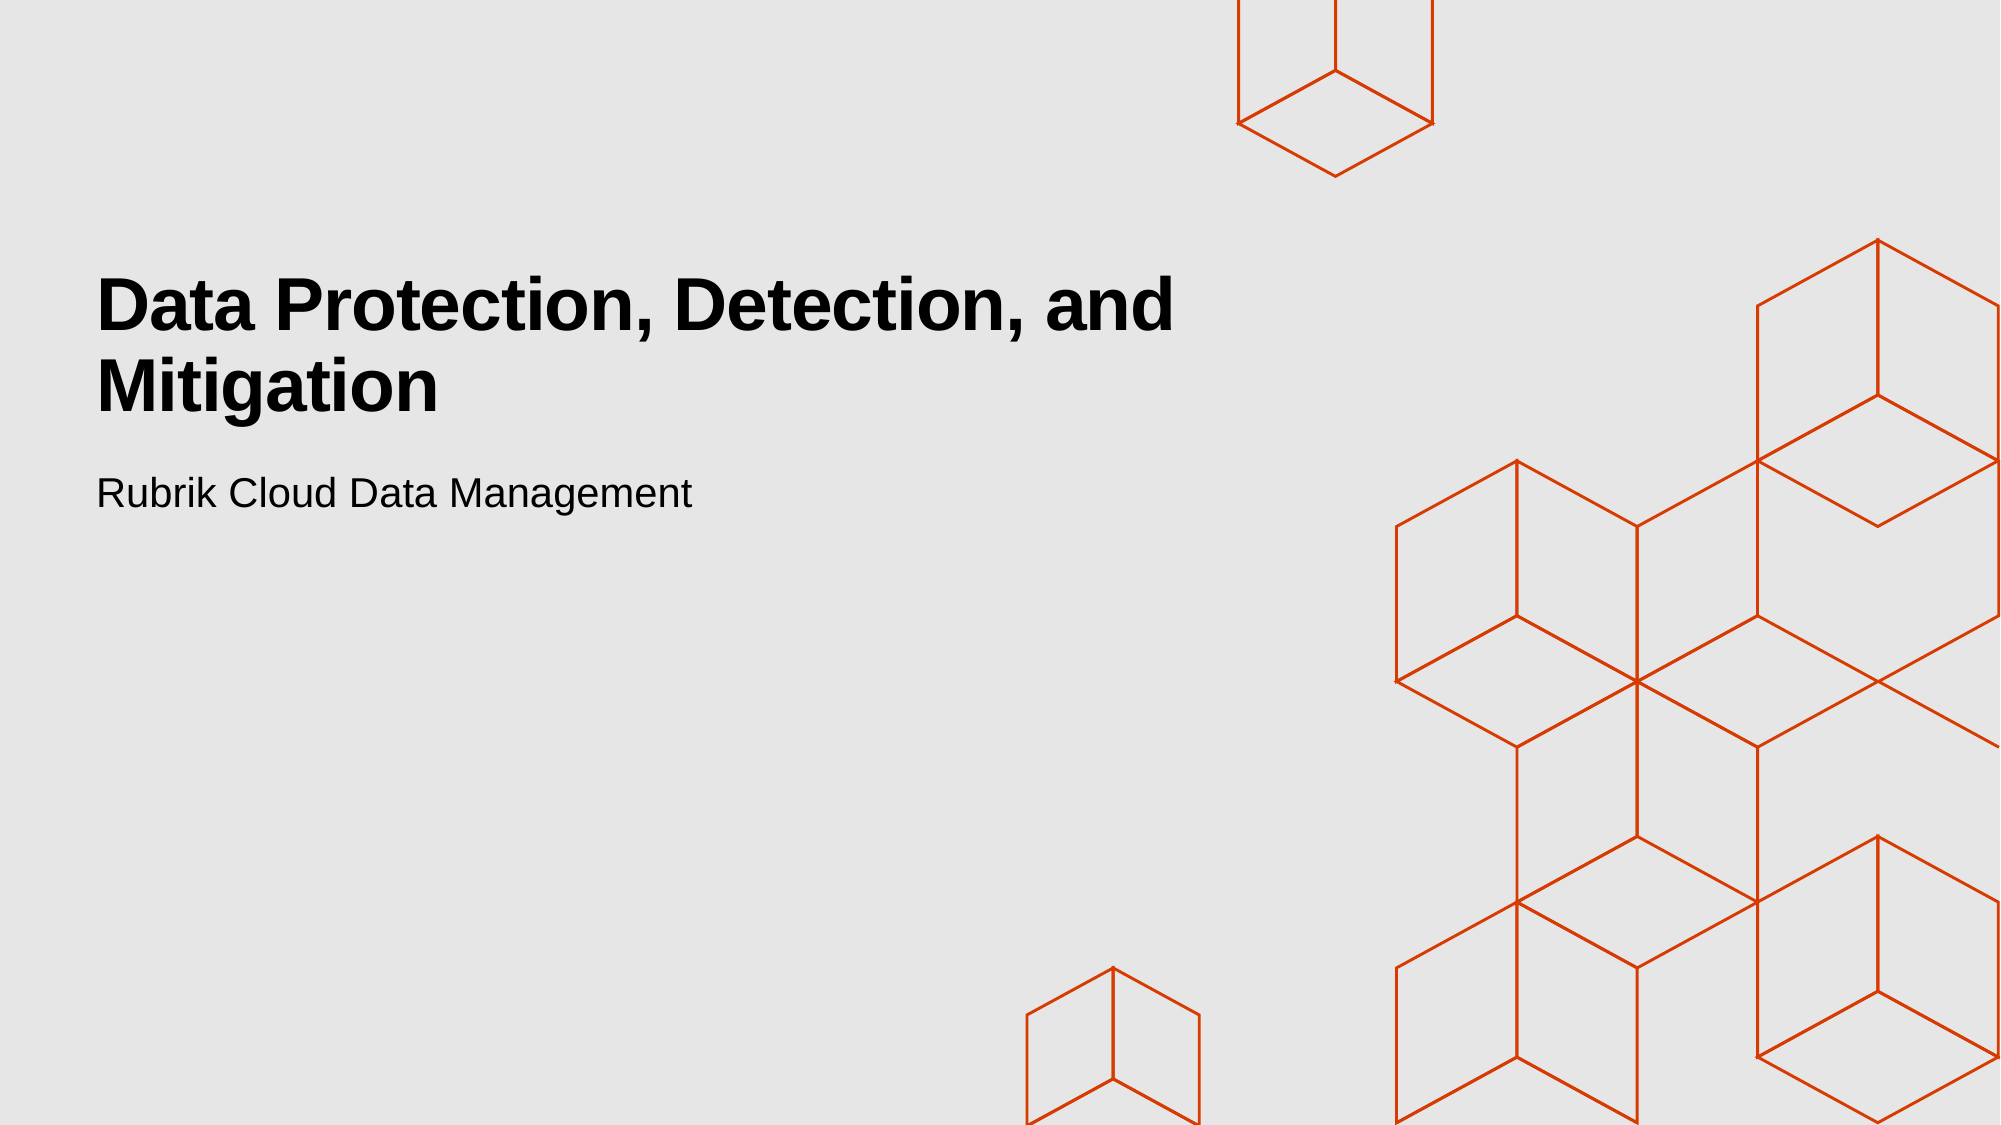

# Data Protection, Detection, and Mitigation
Rubrik Cloud Data Management